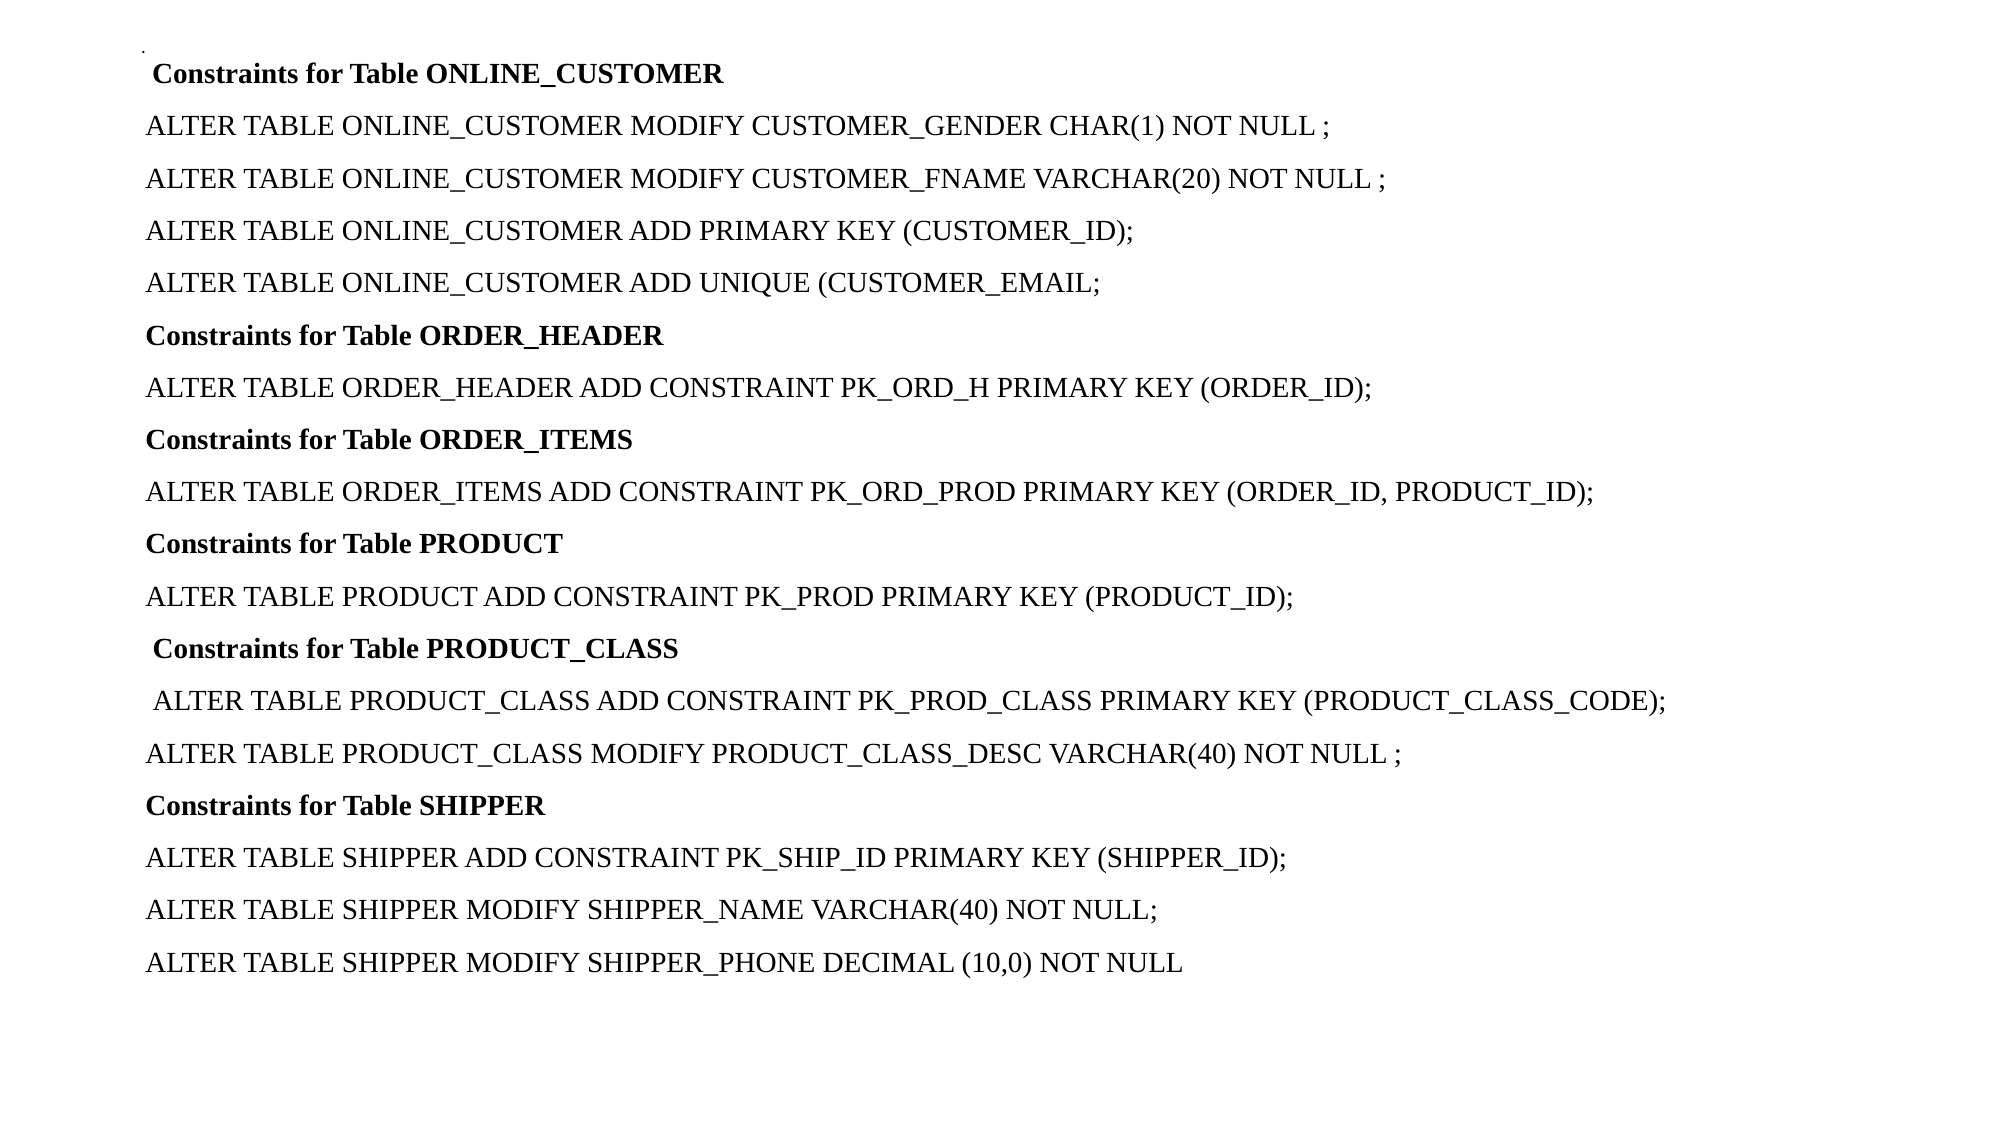

# .
 Constraints for Table ONLINE_CUSTOMER
ALTER TABLE ONLINE_CUSTOMER MODIFY CUSTOMER_GENDER CHAR(1) NOT NULL ;
ALTER TABLE ONLINE_CUSTOMER MODIFY CUSTOMER_FNAME VARCHAR(20) NOT NULL ;
ALTER TABLE ONLINE_CUSTOMER ADD PRIMARY KEY (CUSTOMER_ID);
ALTER TABLE ONLINE_CUSTOMER ADD UNIQUE (CUSTOMER_EMAIL;
Constraints for Table ORDER_HEADER
ALTER TABLE ORDER_HEADER ADD CONSTRAINT PK_ORD_H PRIMARY KEY (ORDER_ID);
Constraints for Table ORDER_ITEMS
ALTER TABLE ORDER_ITEMS ADD CONSTRAINT PK_ORD_PROD PRIMARY KEY (ORDER_ID, PRODUCT_ID);
Constraints for Table PRODUCT
ALTER TABLE PRODUCT ADD CONSTRAINT PK_PROD PRIMARY KEY (PRODUCT_ID);
 Constraints for Table PRODUCT_CLASS
 ALTER TABLE PRODUCT_CLASS ADD CONSTRAINT PK_PROD_CLASS PRIMARY KEY (PRODUCT_CLASS_CODE);
ALTER TABLE PRODUCT_CLASS MODIFY PRODUCT_CLASS_DESC VARCHAR(40) NOT NULL ;
Constraints for Table SHIPPER
ALTER TABLE SHIPPER ADD CONSTRAINT PK_SHIP_ID PRIMARY KEY (SHIPPER_ID);
ALTER TABLE SHIPPER MODIFY SHIPPER_NAME VARCHAR(40) NOT NULL;
ALTER TABLE SHIPPER MODIFY SHIPPER_PHONE DECIMAL (10,0) NOT NULL